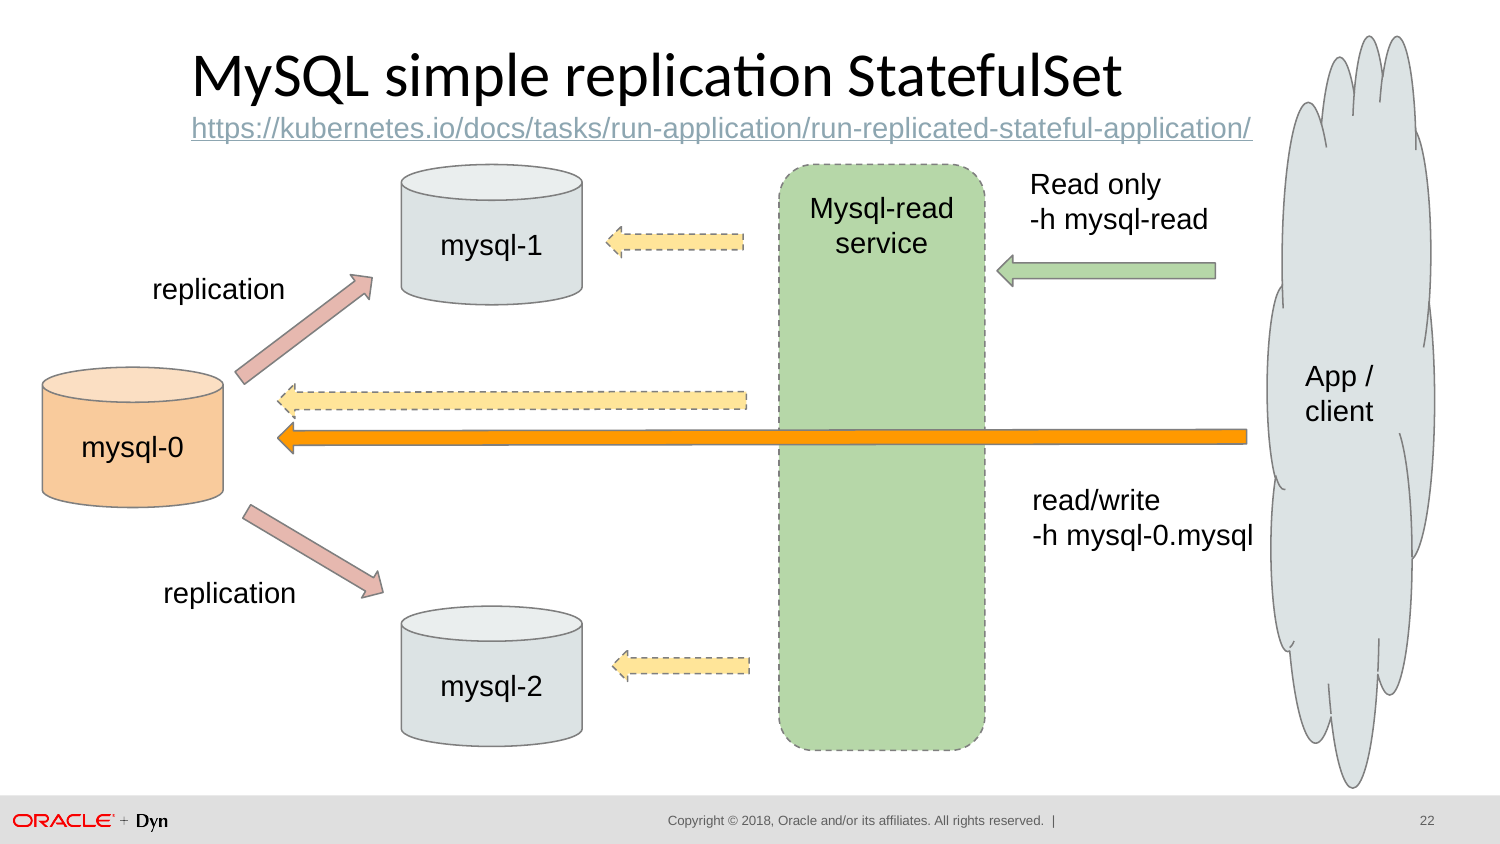

MySQL simple replication StatefulSet
https://kubernetes.io/docs/tasks/run-application/run-replicated-stateful-application/

App /
client
Read only
-h mysql-read

mysql-1
Mysql-read service

replication
mysql-0
read/write
-h mysql-0.mysql

replication

mysql-2

22